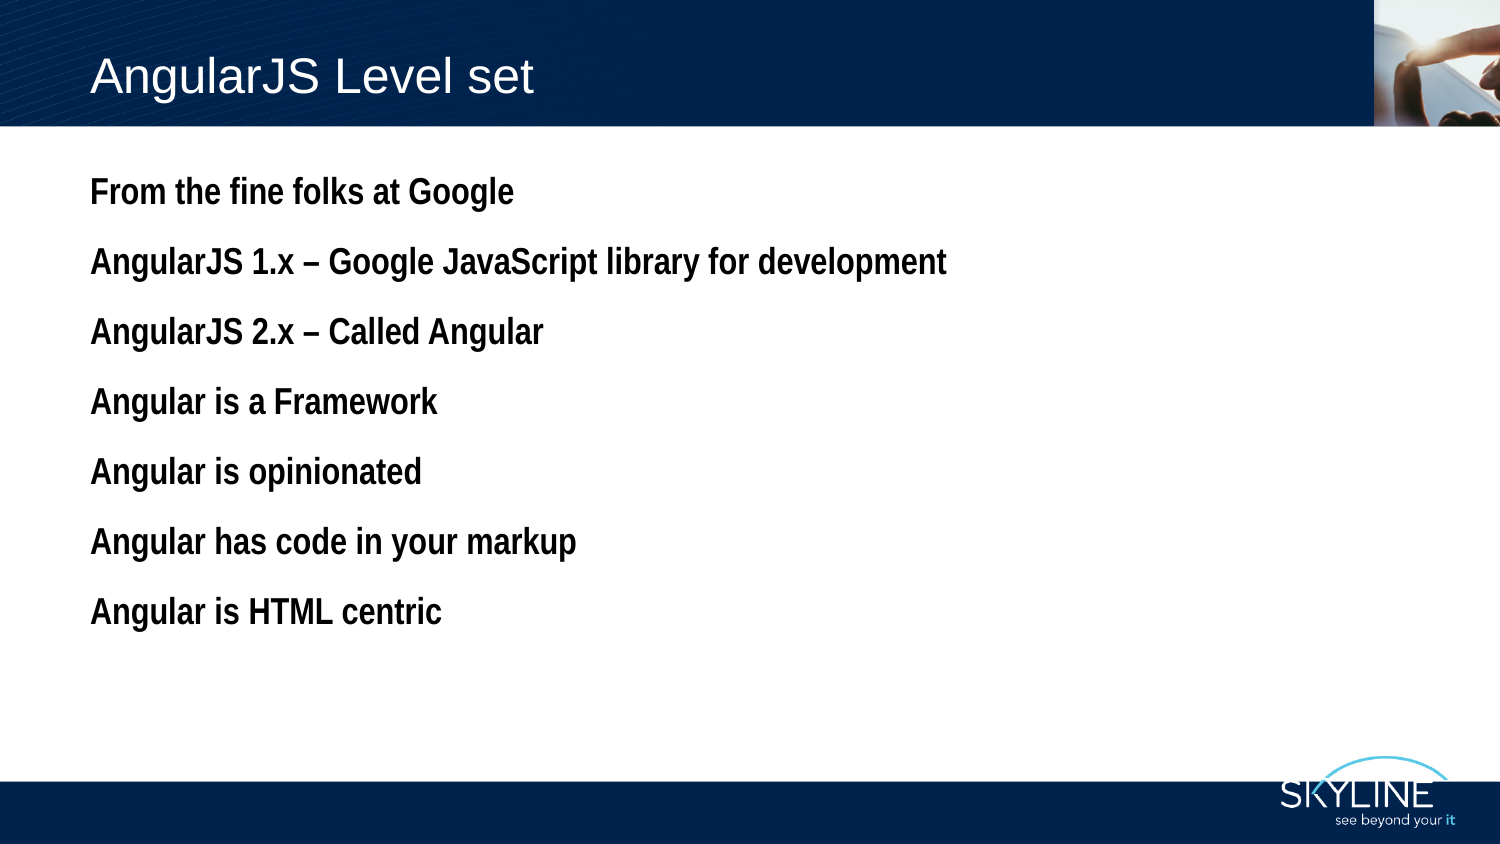

# AngularJS Level set
From the fine folks at Google
AngularJS 1.x – Google JavaScript library for development
AngularJS 2.x – Called Angular
Angular is a Framework
Angular is opinionated
Angular has code in your markup
Angular is HTML centric